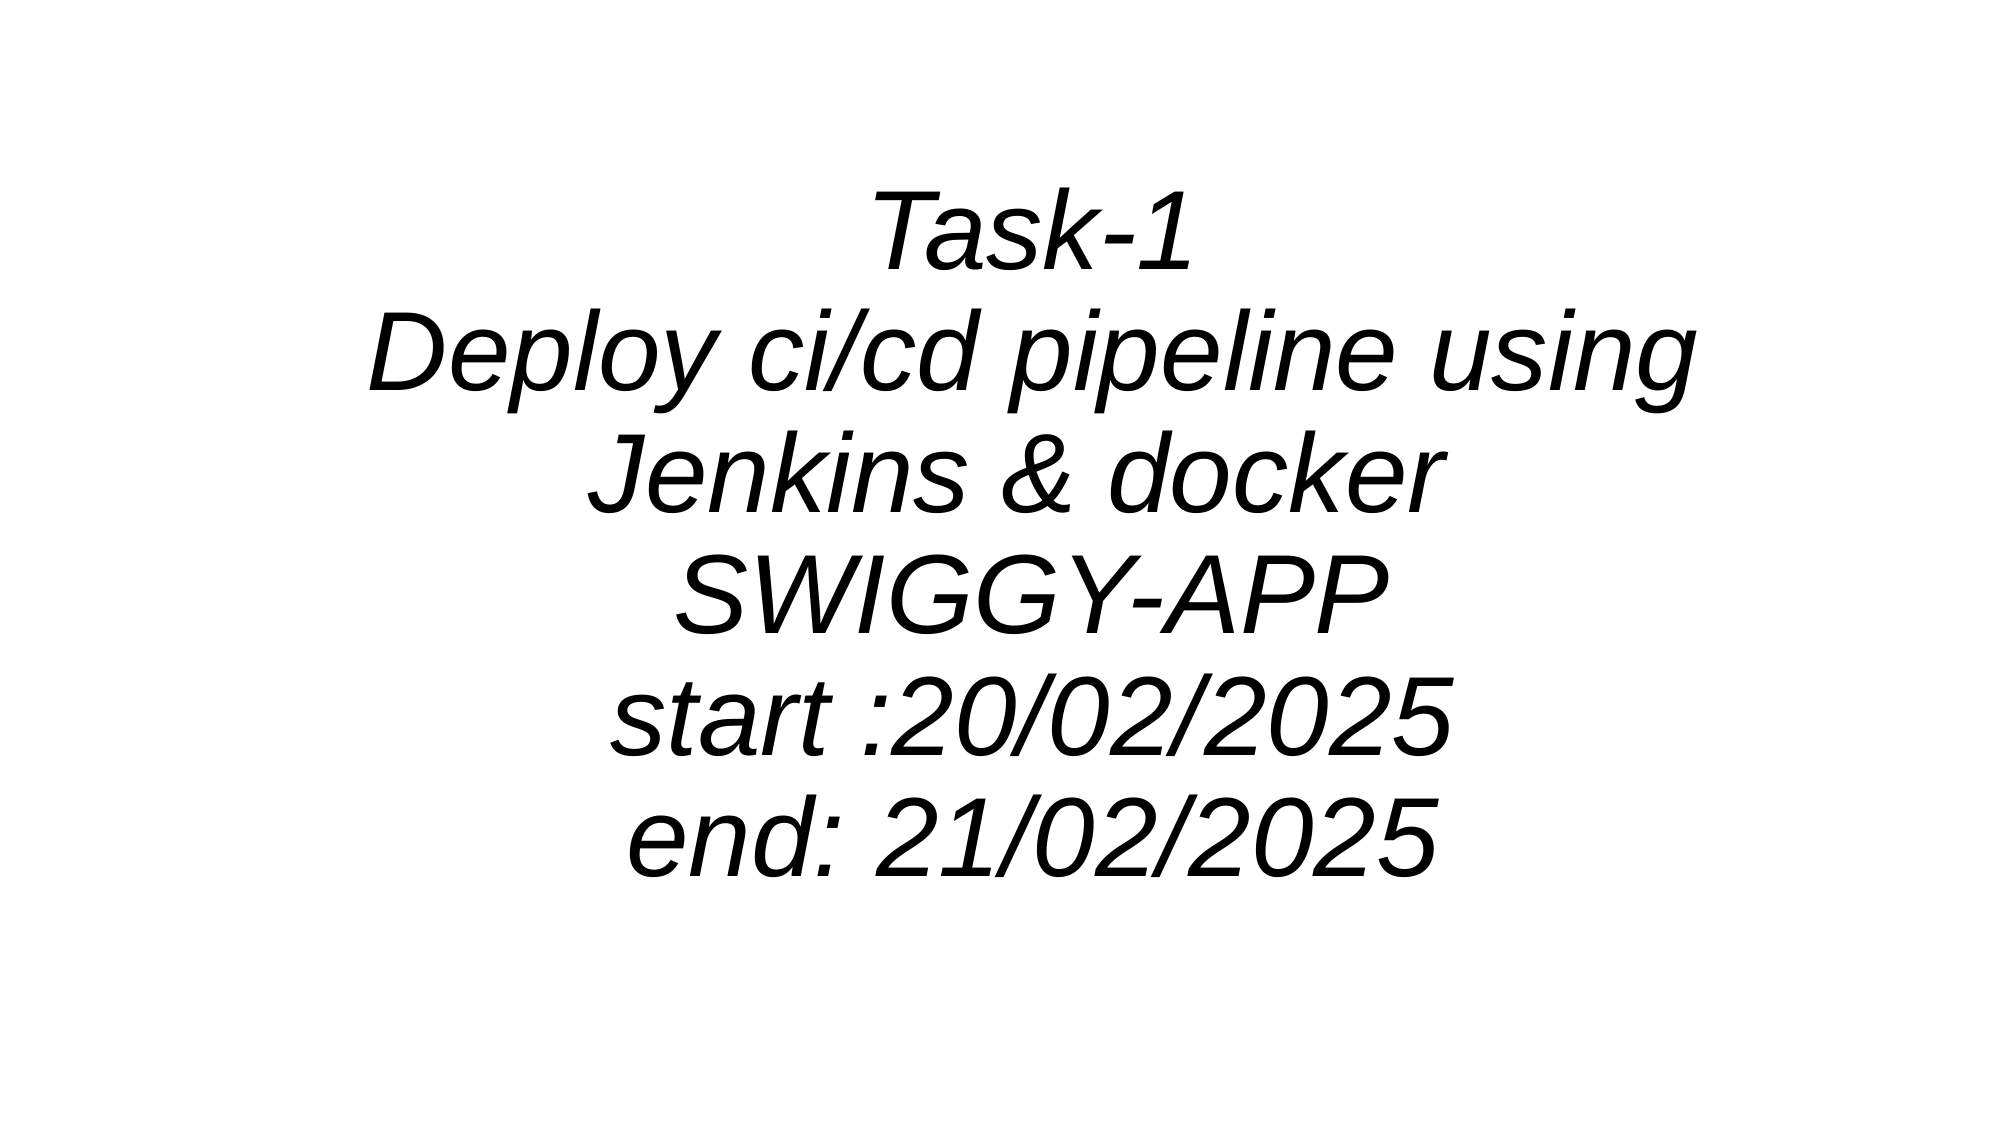

# Task-1 Deploy ci/cd pipeline using Jenkins & docker SWIGGY-APP start :20/02/2025 end: 21/02/2025